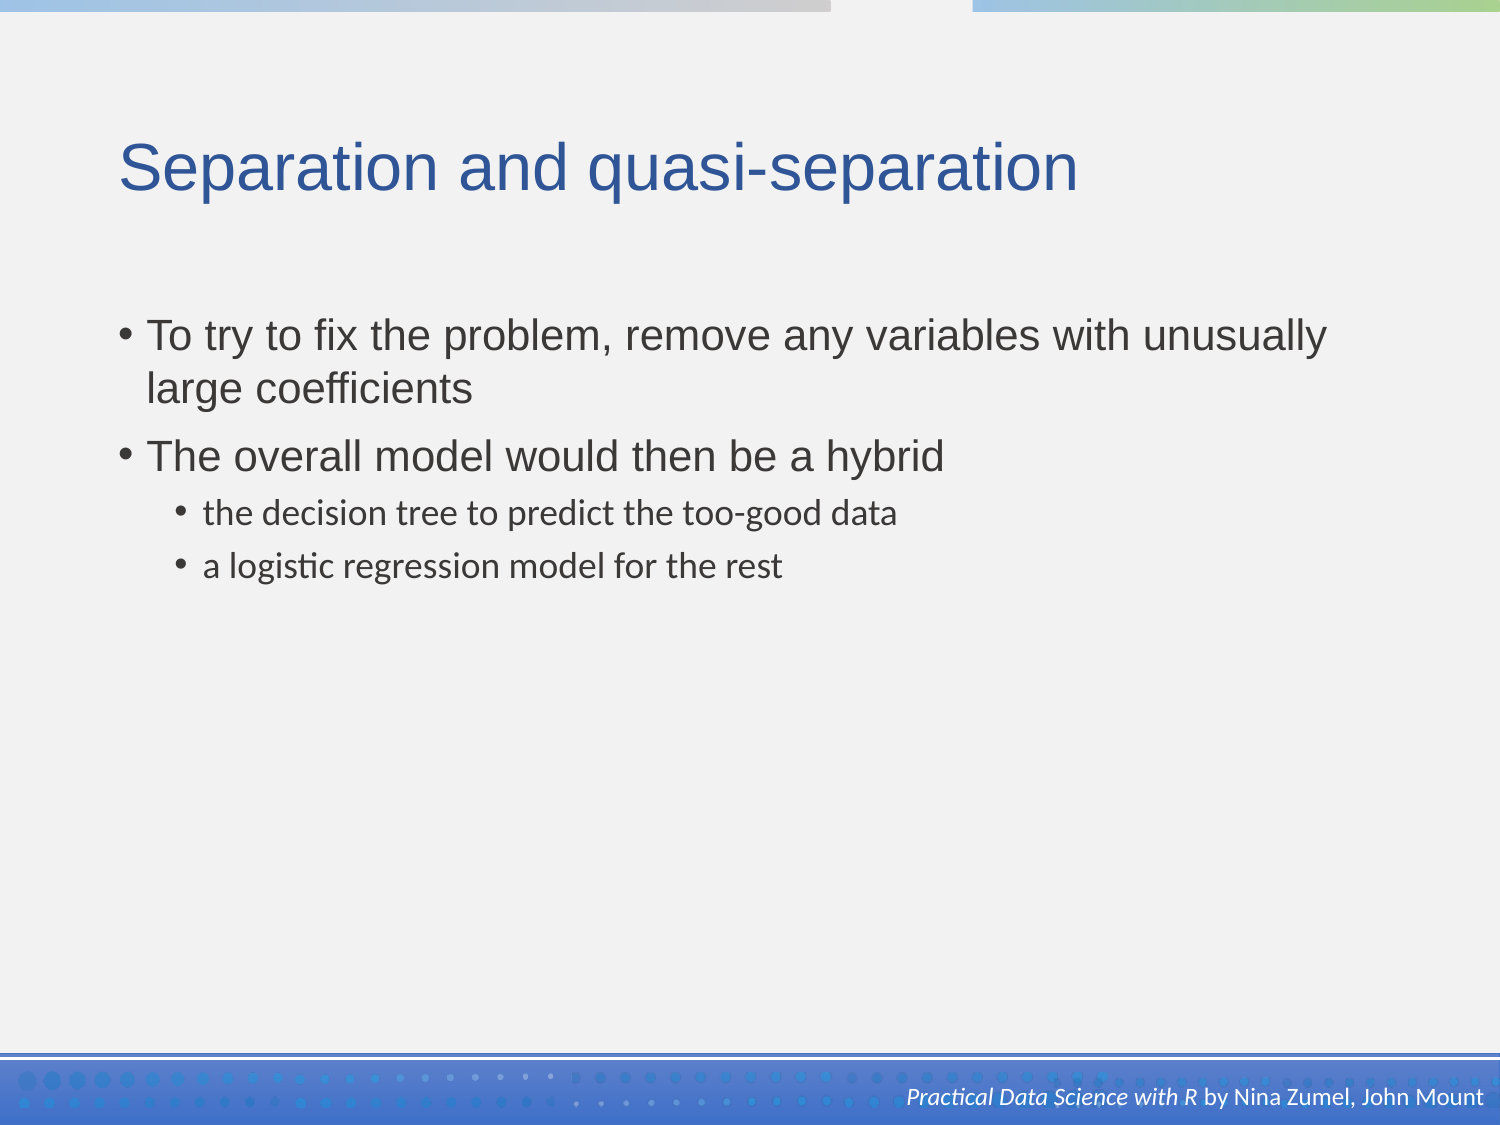

# Separation and quasi-separation
To try to fix the problem, remove any variables with unusually large coefficients
The overall model would then be a hybrid
the decision tree to predict the too-good data
a logistic regression model for the rest

Practical Data Science with R by Nina Zumel, John Mount